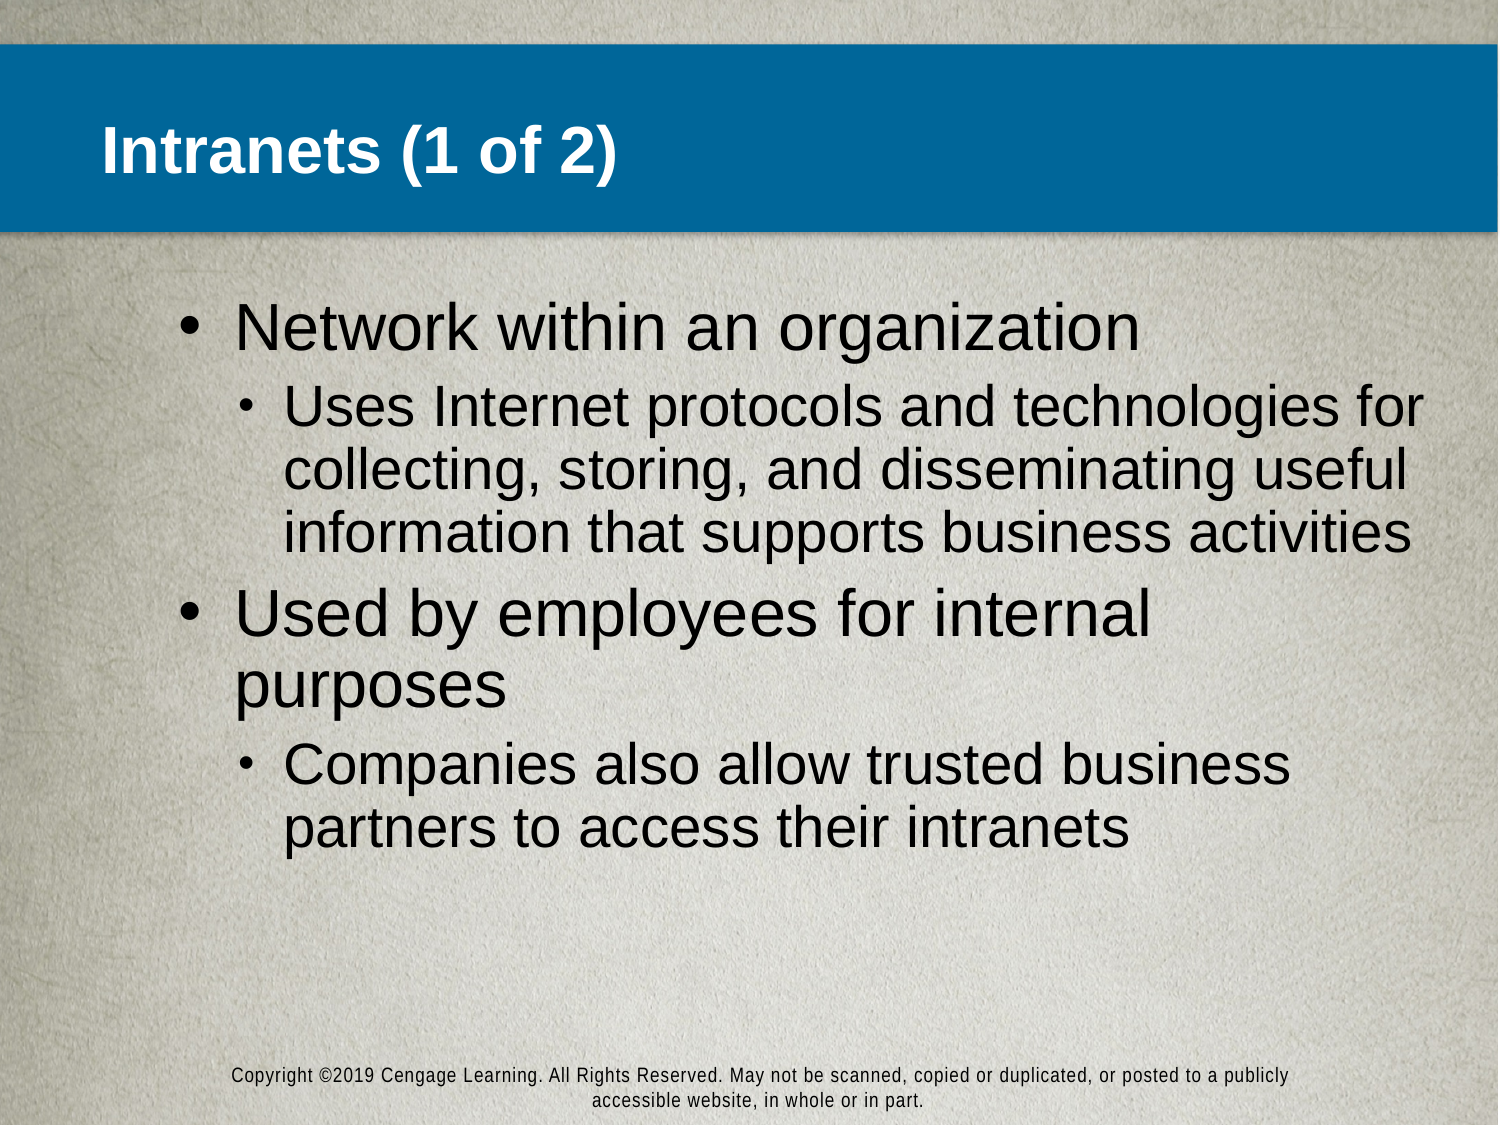

# Intranets (1 of 2)
Network within an organization
Uses Internet protocols and technologies for collecting, storing, and disseminating useful information that supports business activities
Used by employees for internal purposes
Companies also allow trusted business partners to access their intranets